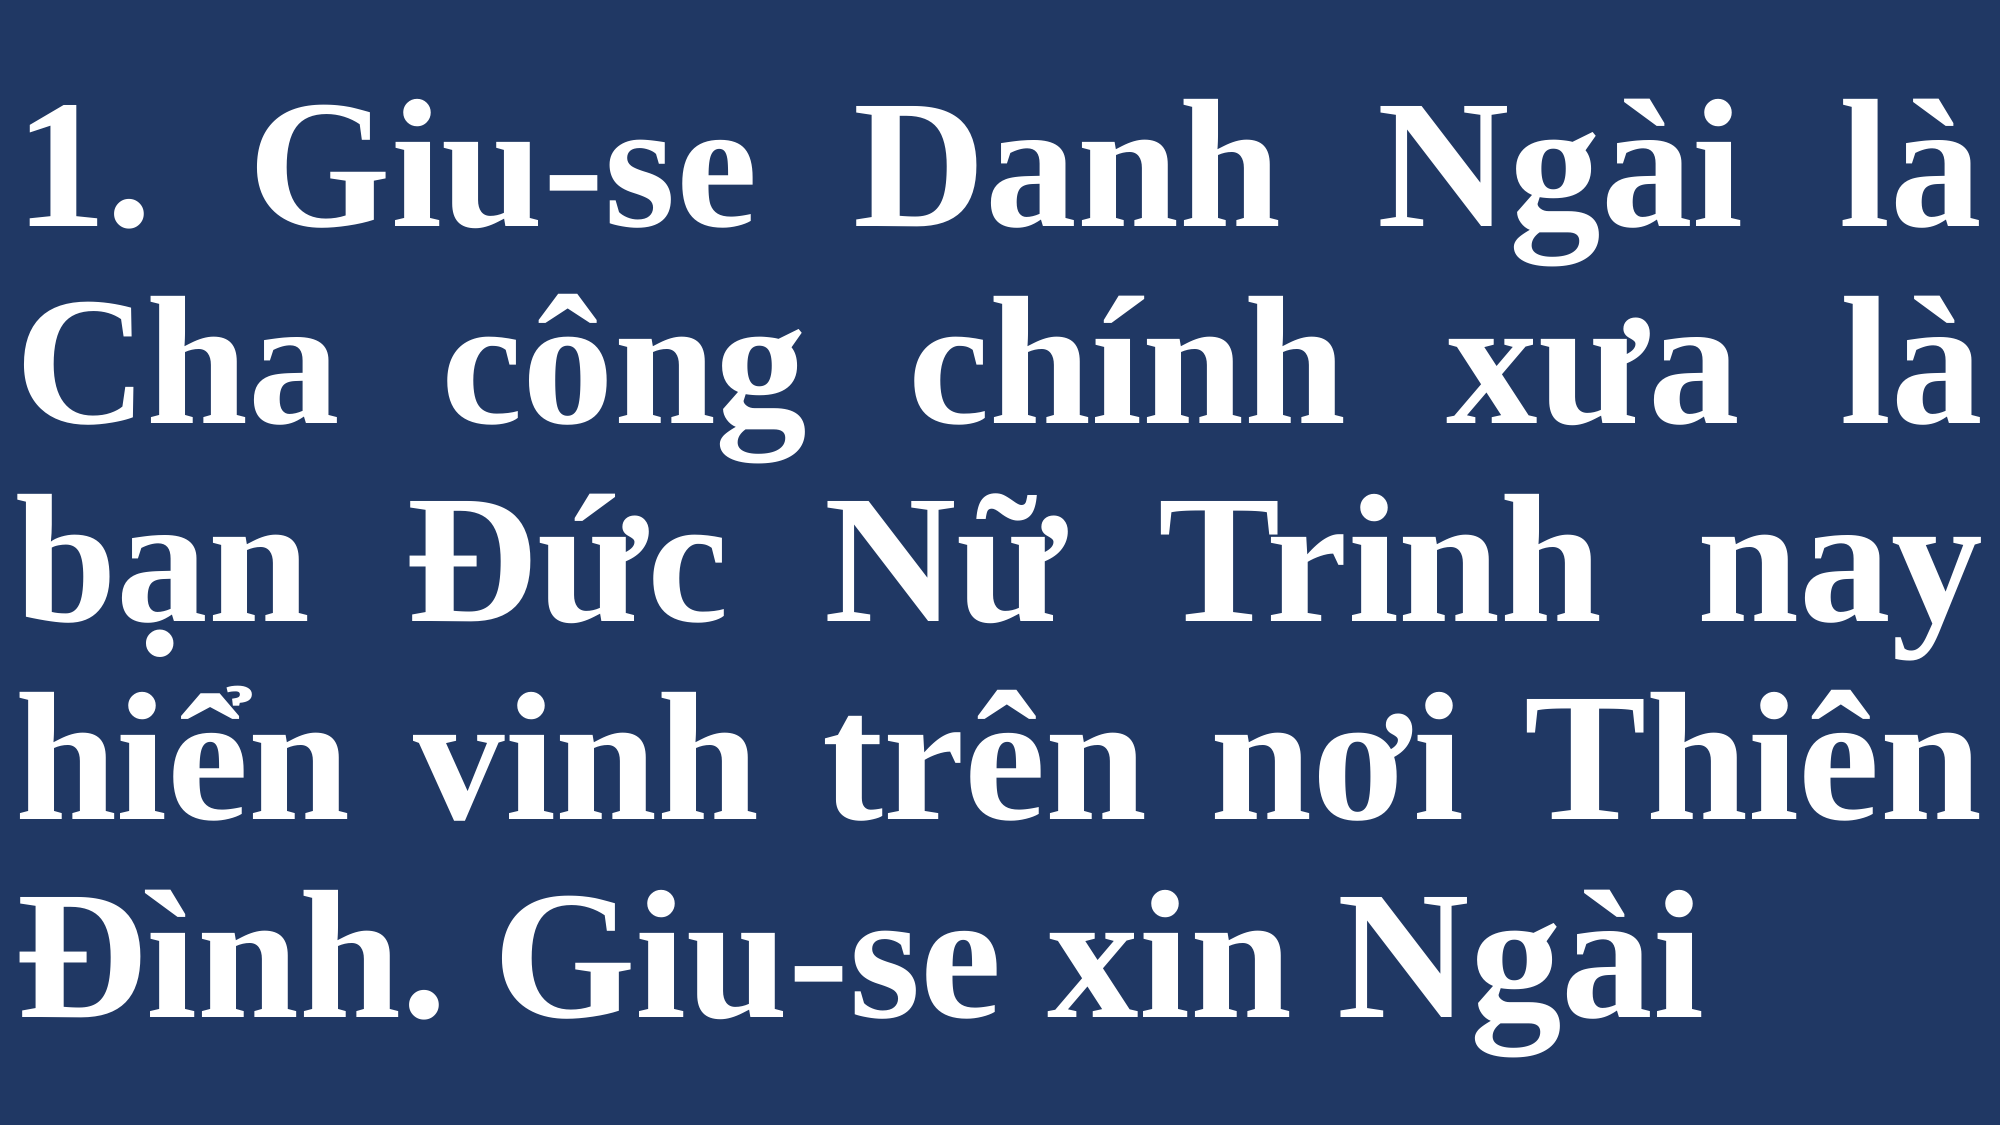

# 1. Giu-se Danh Ngài là Cha công chính xưa là bạn Đức Nữ Trinh nay hiển vinh trên nơi Thiên Đình. Giu-se xin Ngài